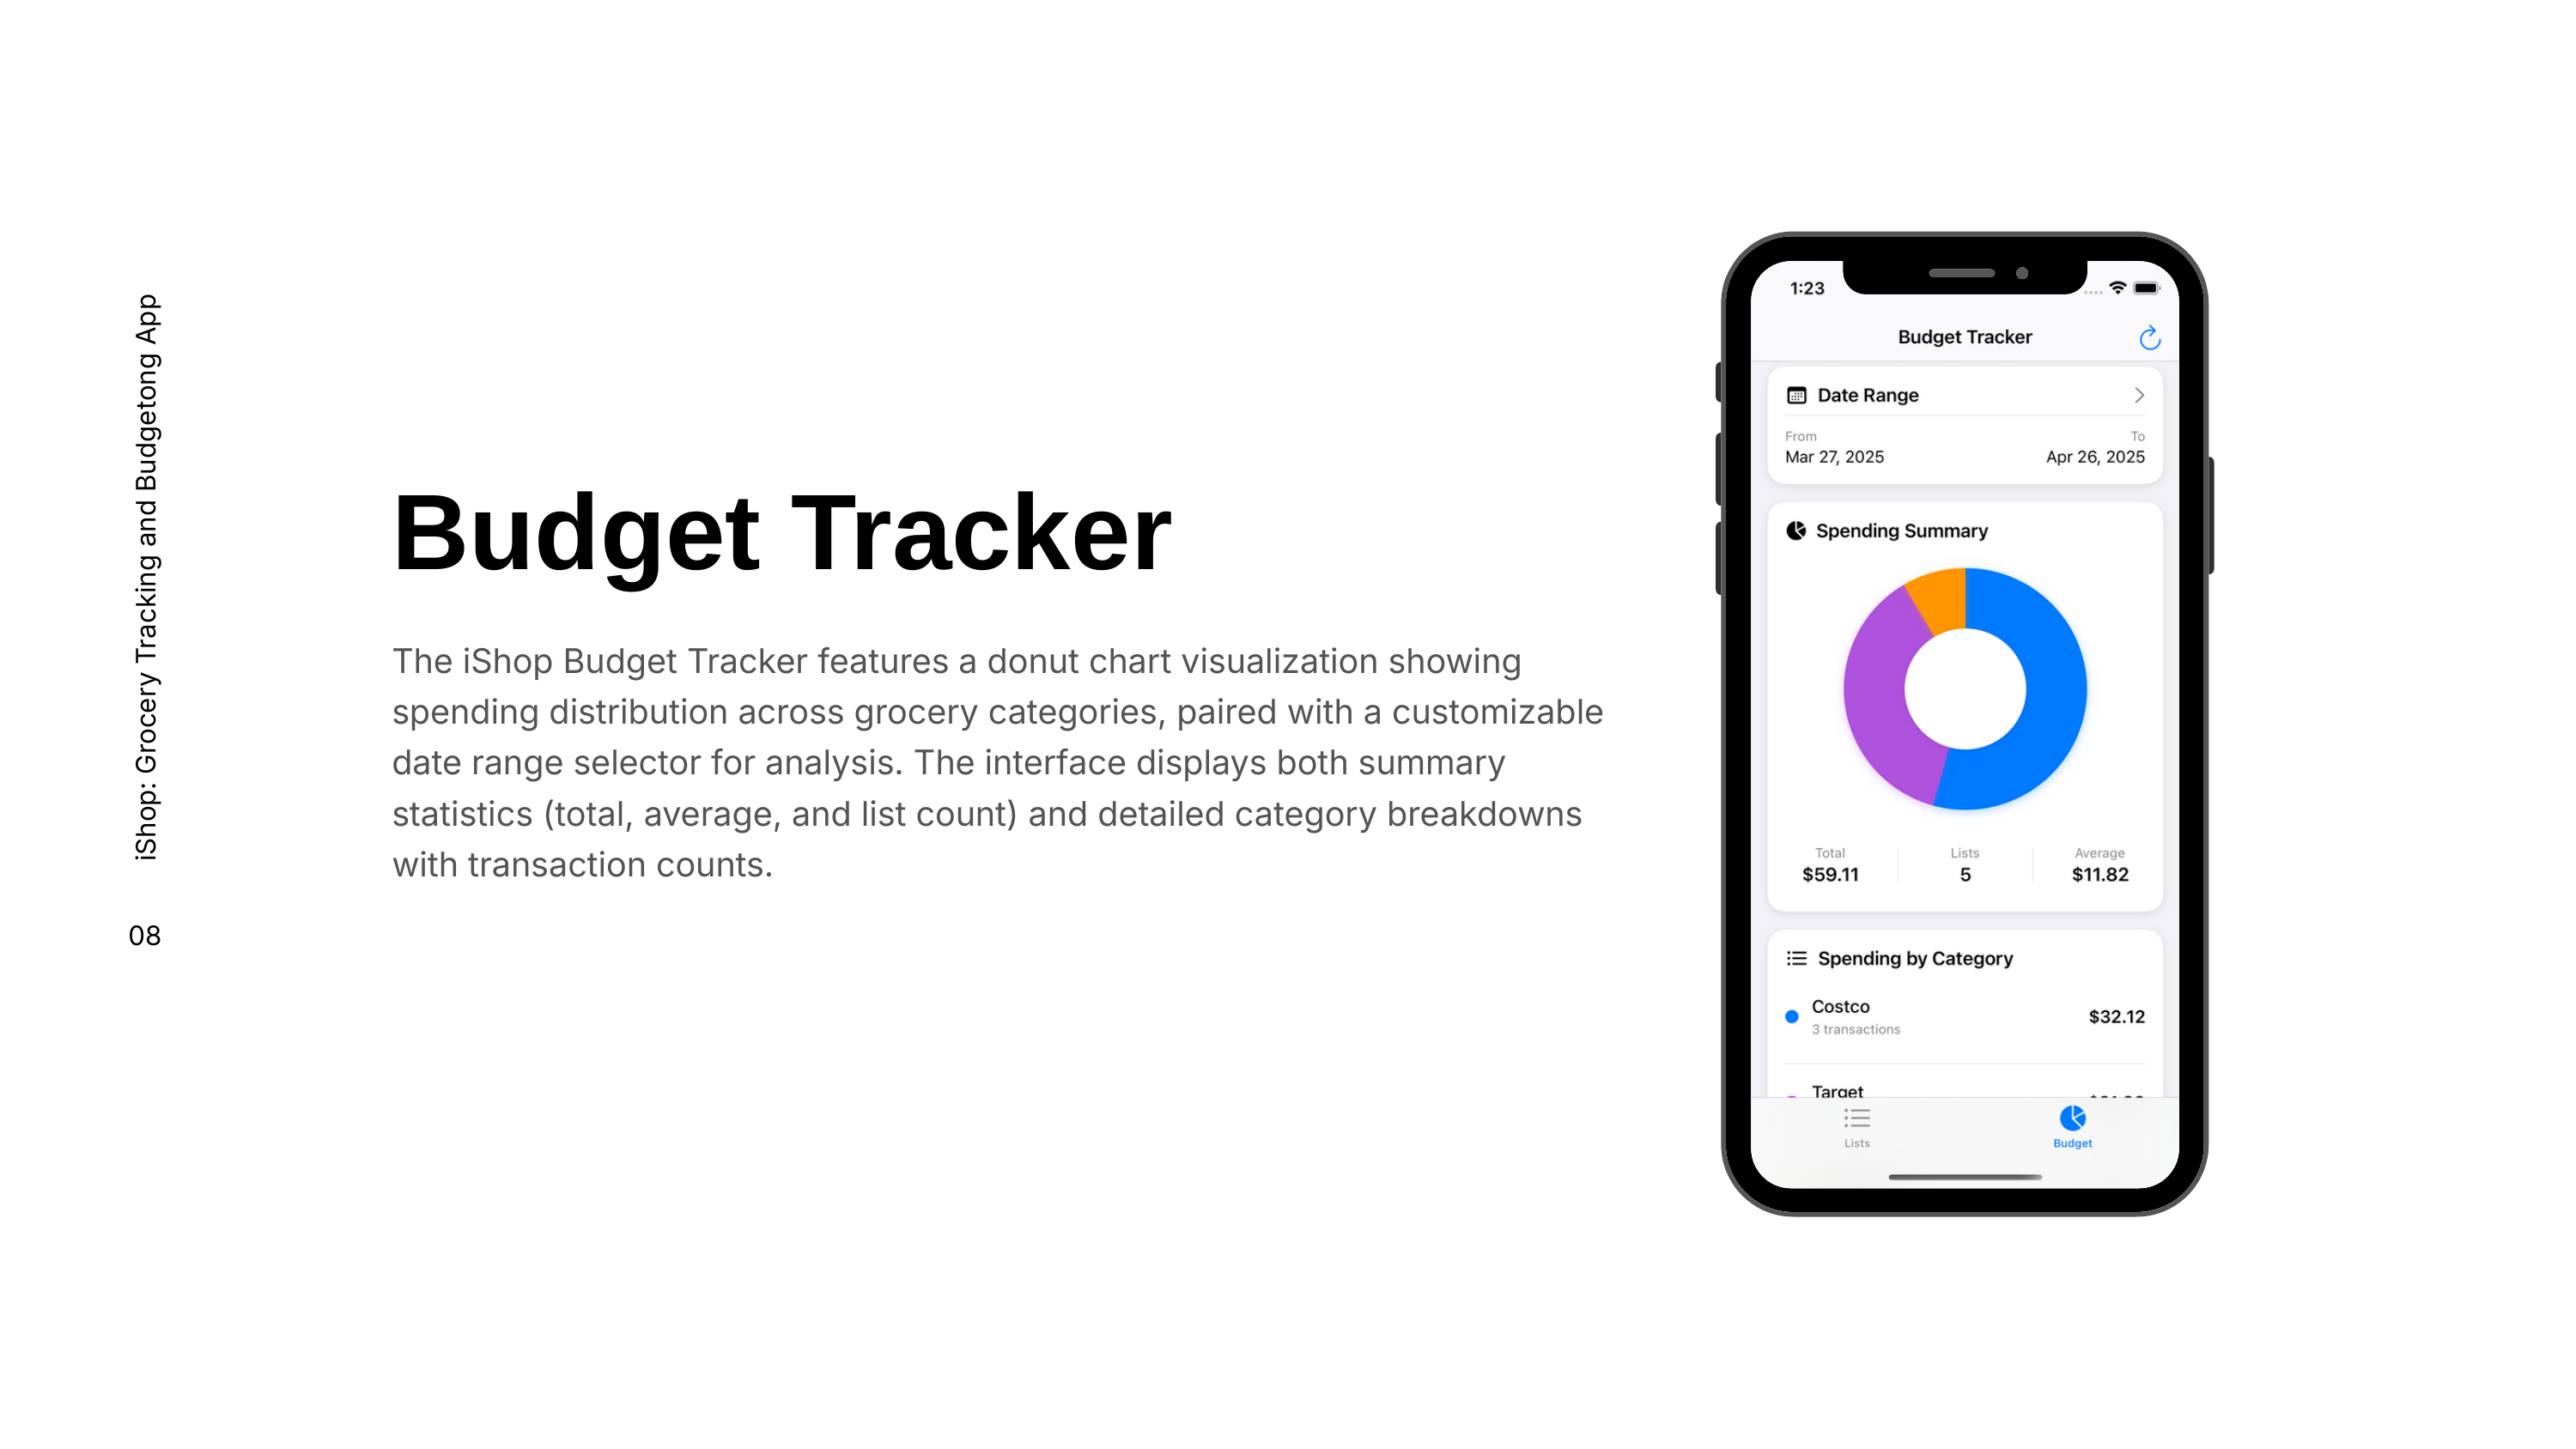

Budget Tracker
iShop: Grocery Tracking and Budgetong App
The iShop Budget Tracker features a donut chart visualization showing spending distribution across grocery categories, paired with a customizable date range selector for analysis. The interface displays both summary statistics (total, average, and list count) and detailed category breakdowns with transaction counts.

08